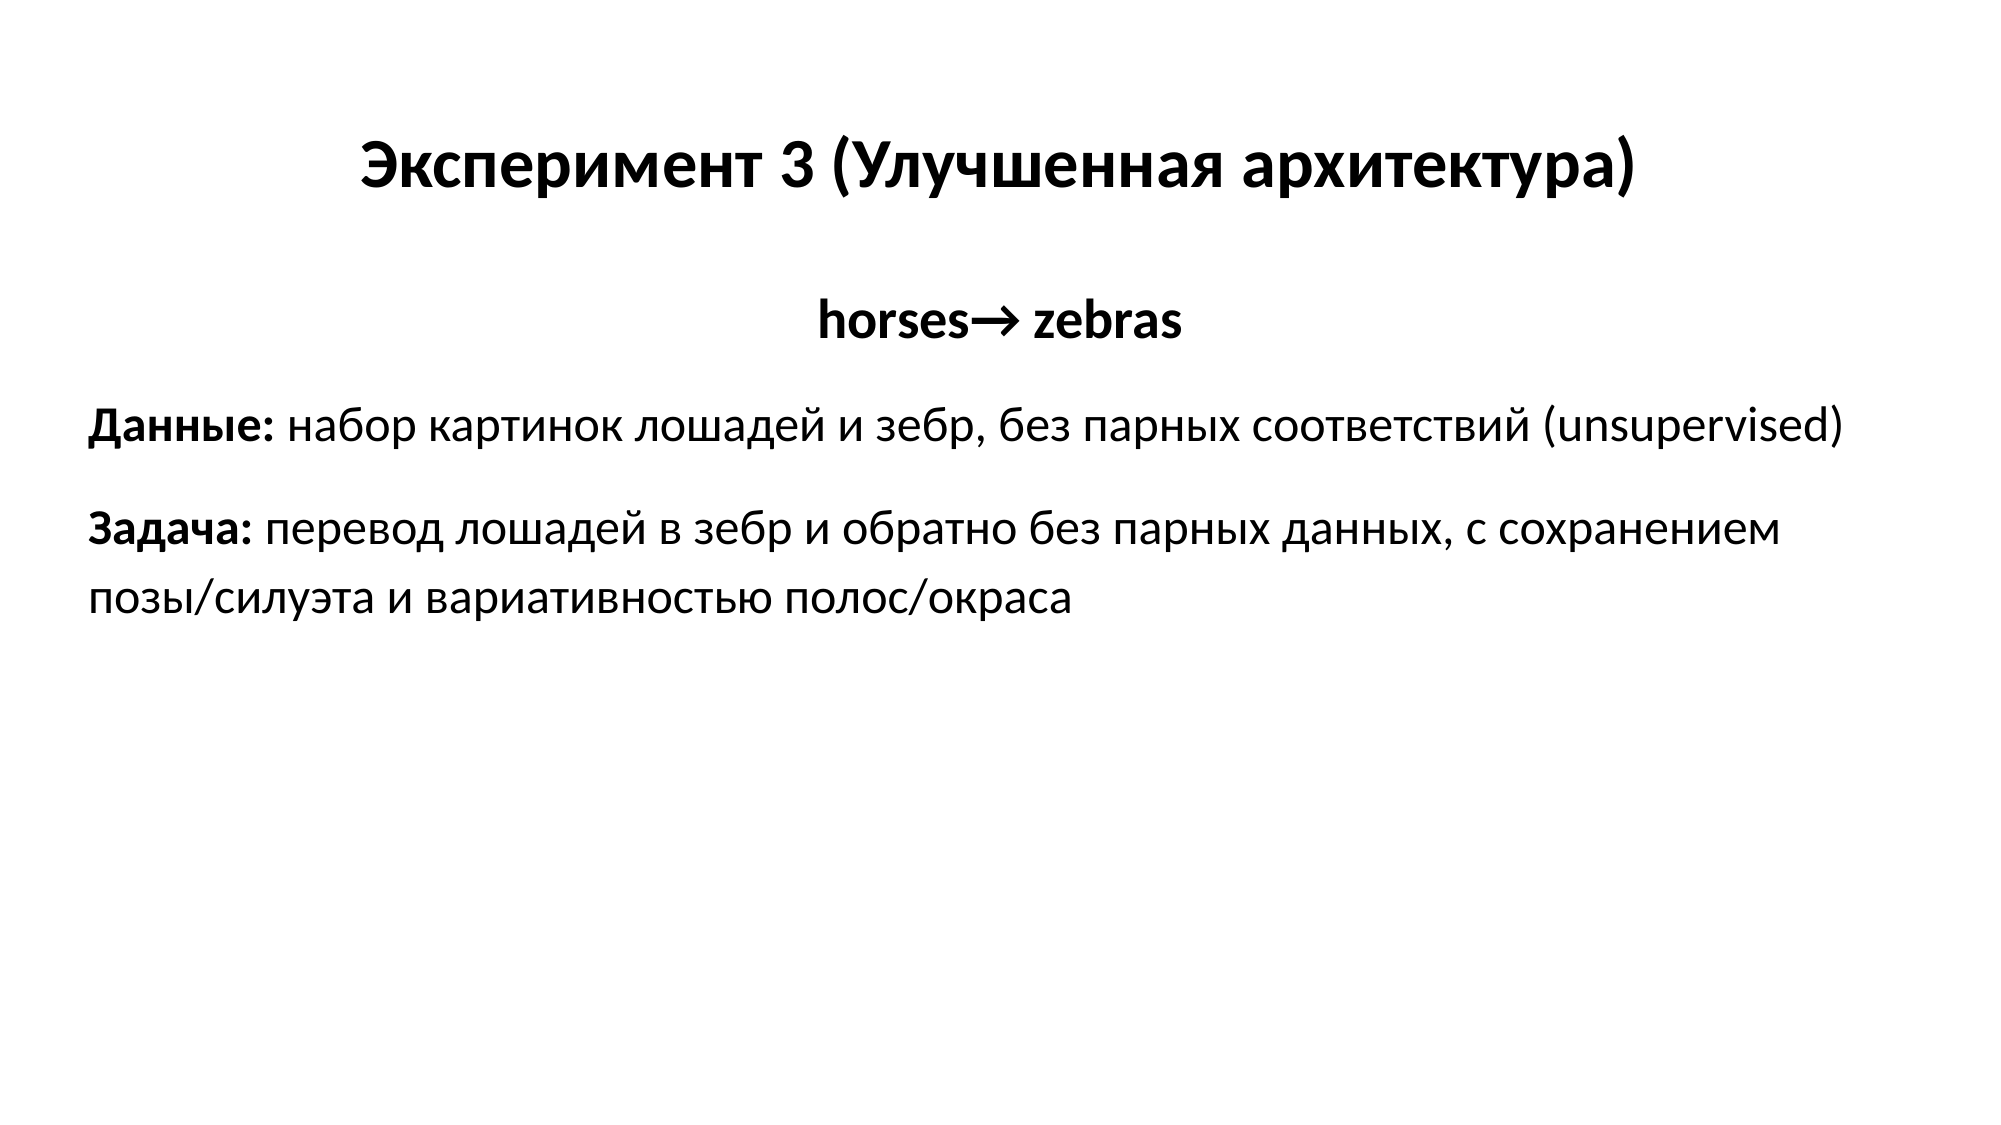

# Эксперимент 3 (Улучшенная архитектура)

horses→ zebras
Данные: набор картинок лошадей и зебр, без парных соответствий (unsupervised)
Задача: перевод лошадей в зебр и обратно без парных данных, с сохранением позы/силуэта и вариативностью полос/окраса